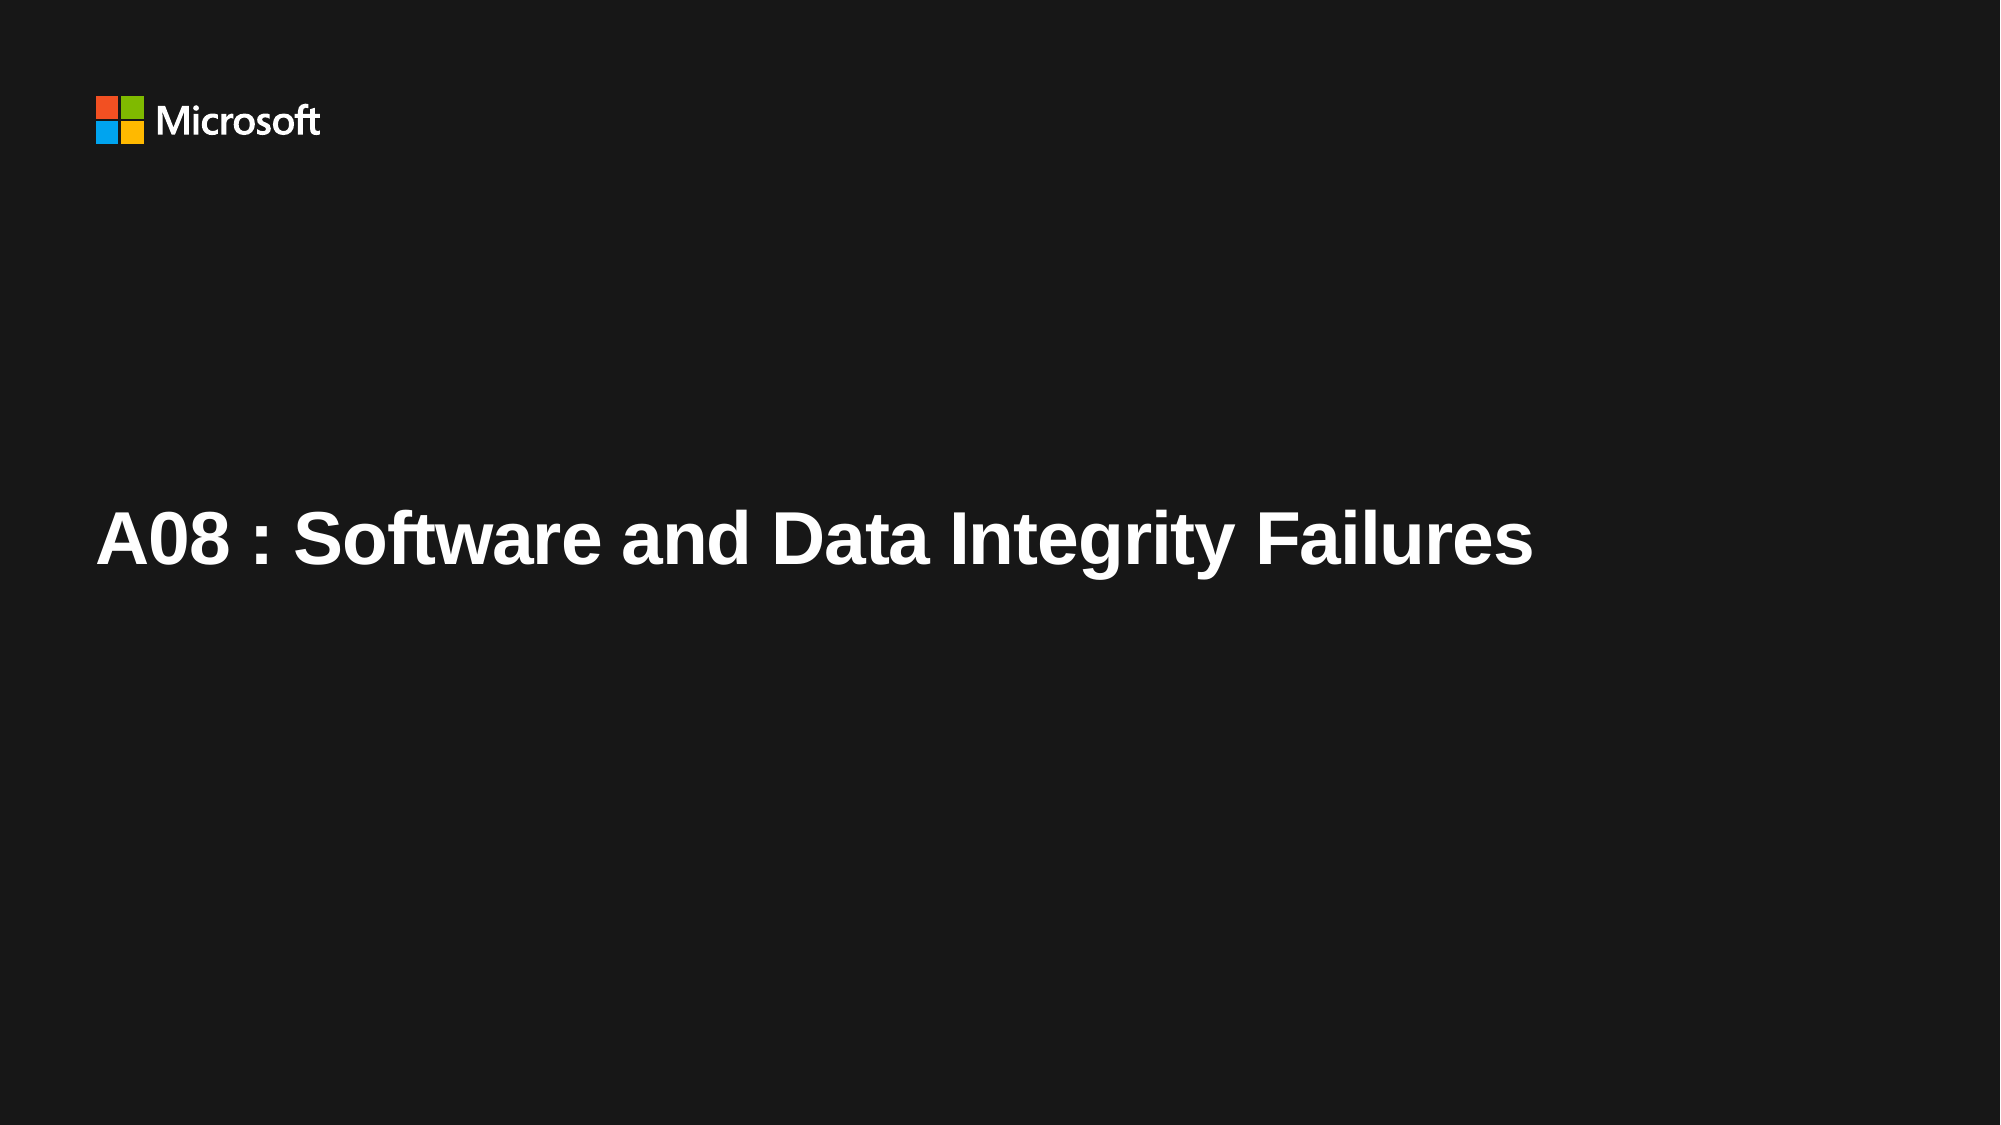

# A08 : Software and Data Integrity Failures